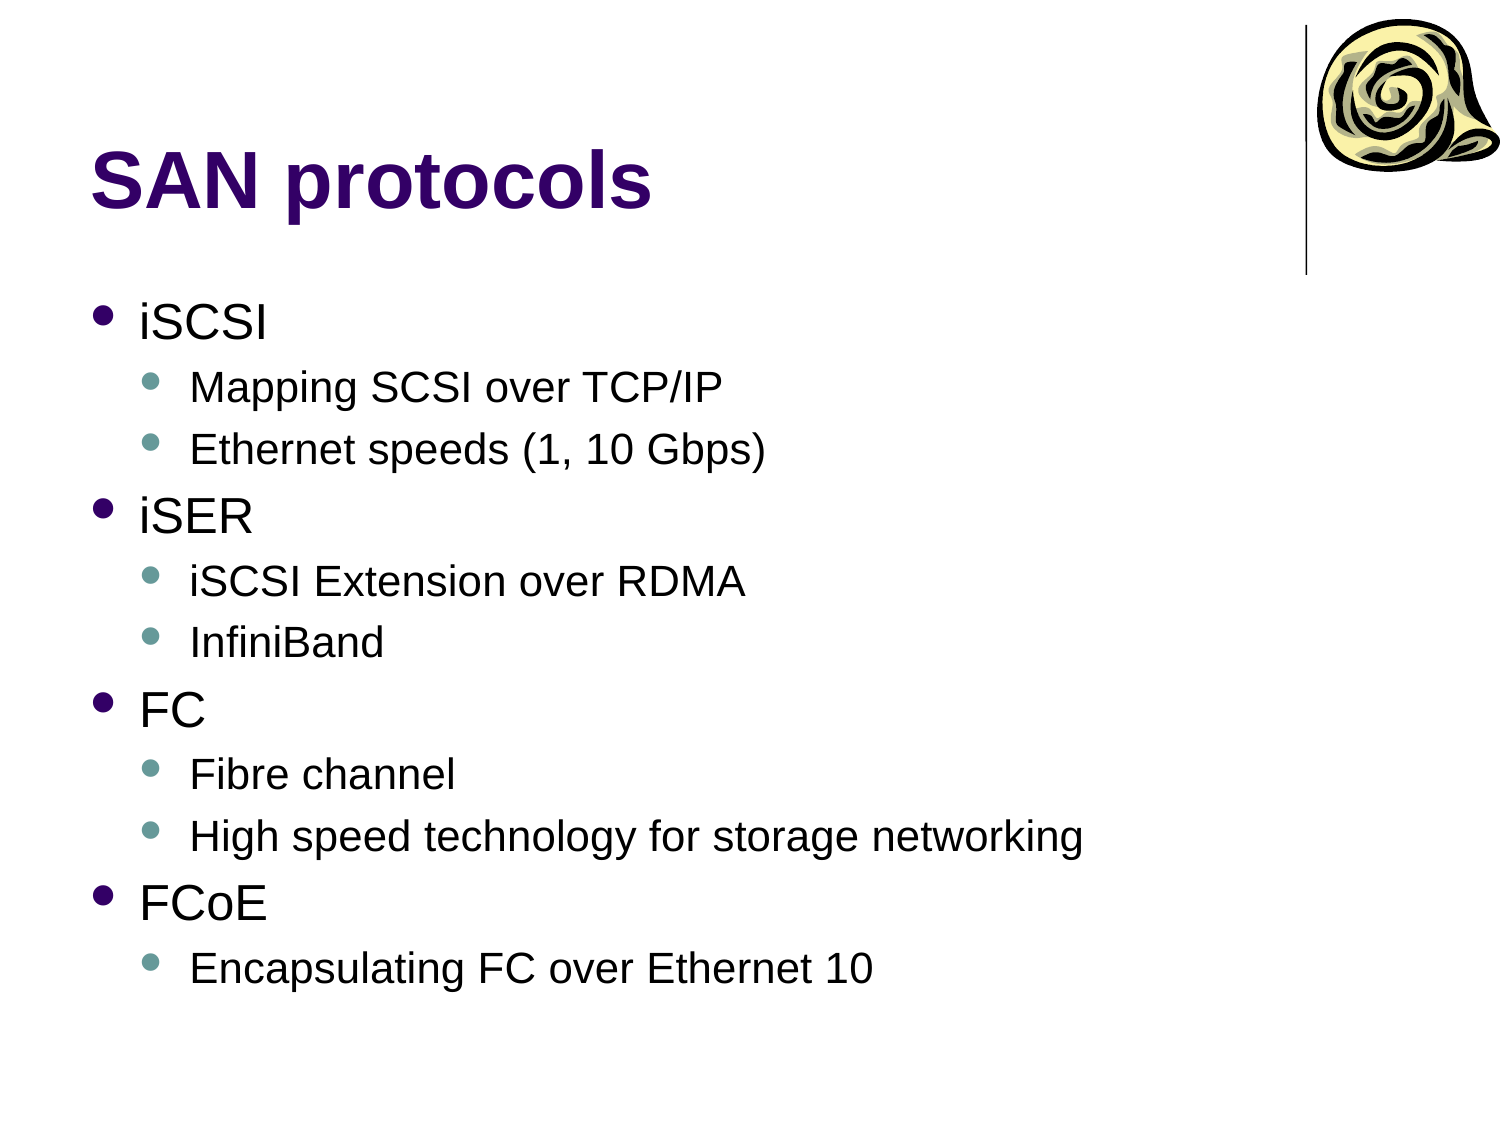

# SAN protocols
iSCSI
Mapping SCSI over TCP/IP
Ethernet speeds (1, 10 Gbps)
iSER
iSCSI Extension over RDMA
InfiniBand
FC
Fibre channel
High speed technology for storage networking
FCoE
Encapsulating FC over Ethernet 10